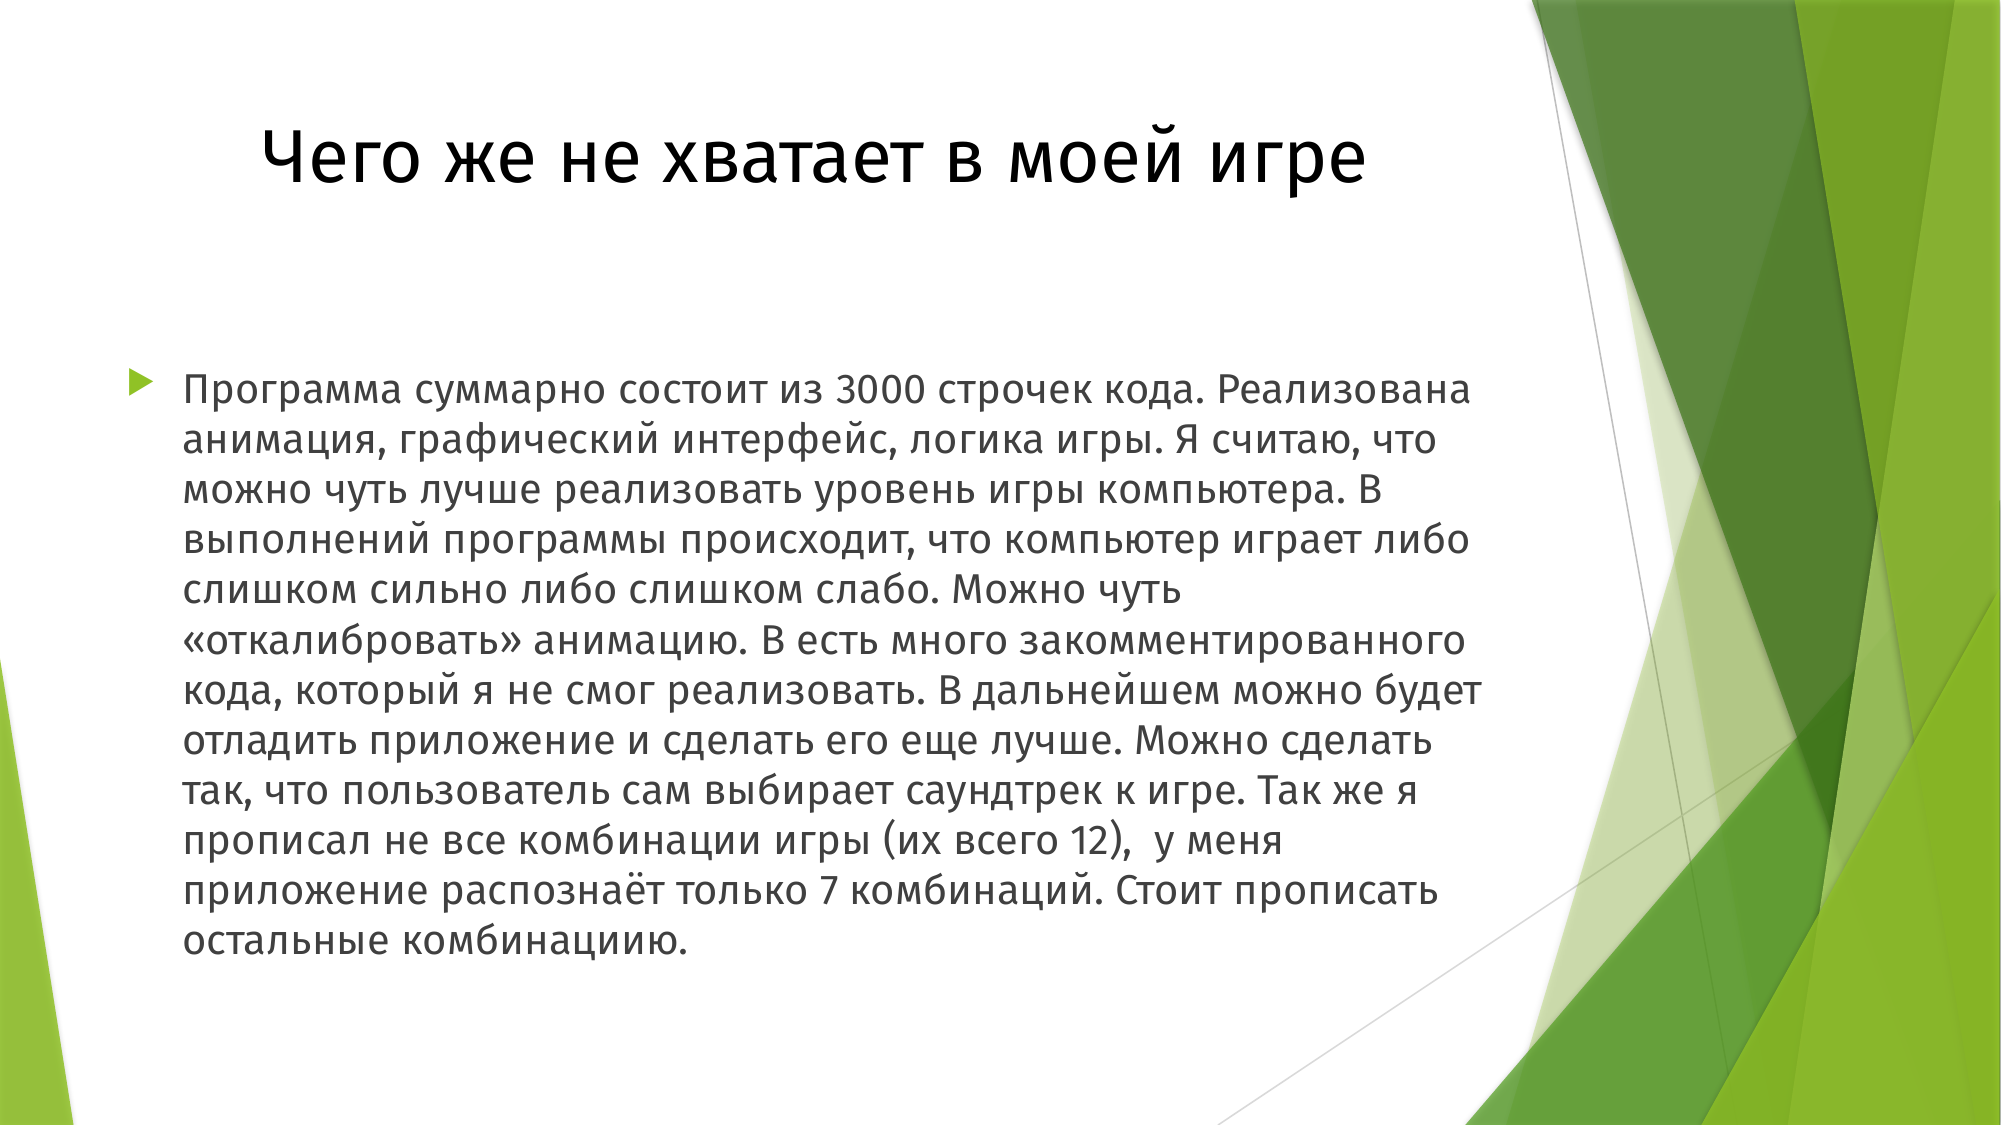

# Чего же не хватает в моей игре
Программа суммарно состоит из 3000 строчек кода. Реализована анимация, графический интерфейс, логика игры. Я считаю, что можно чуть лучше реализовать уровень игры компьютера. В выполнений программы происходит, что компьютер играет либо слишком сильно либо слишком слабо. Можно чуть «откалибровать» анимацию. В есть много закомментированного кода, который я не смог реализовать. В дальнейшем можно будет отладить приложение и сделать его еще лучше. Можно сделать так, что пользователь сам выбирает саундтрек к игре. Так же я прописал не все комбинации игры (их всего 12),  у меня приложение распознаёт только 7 комбинаций. Стоит прописать остальные комбинациию.